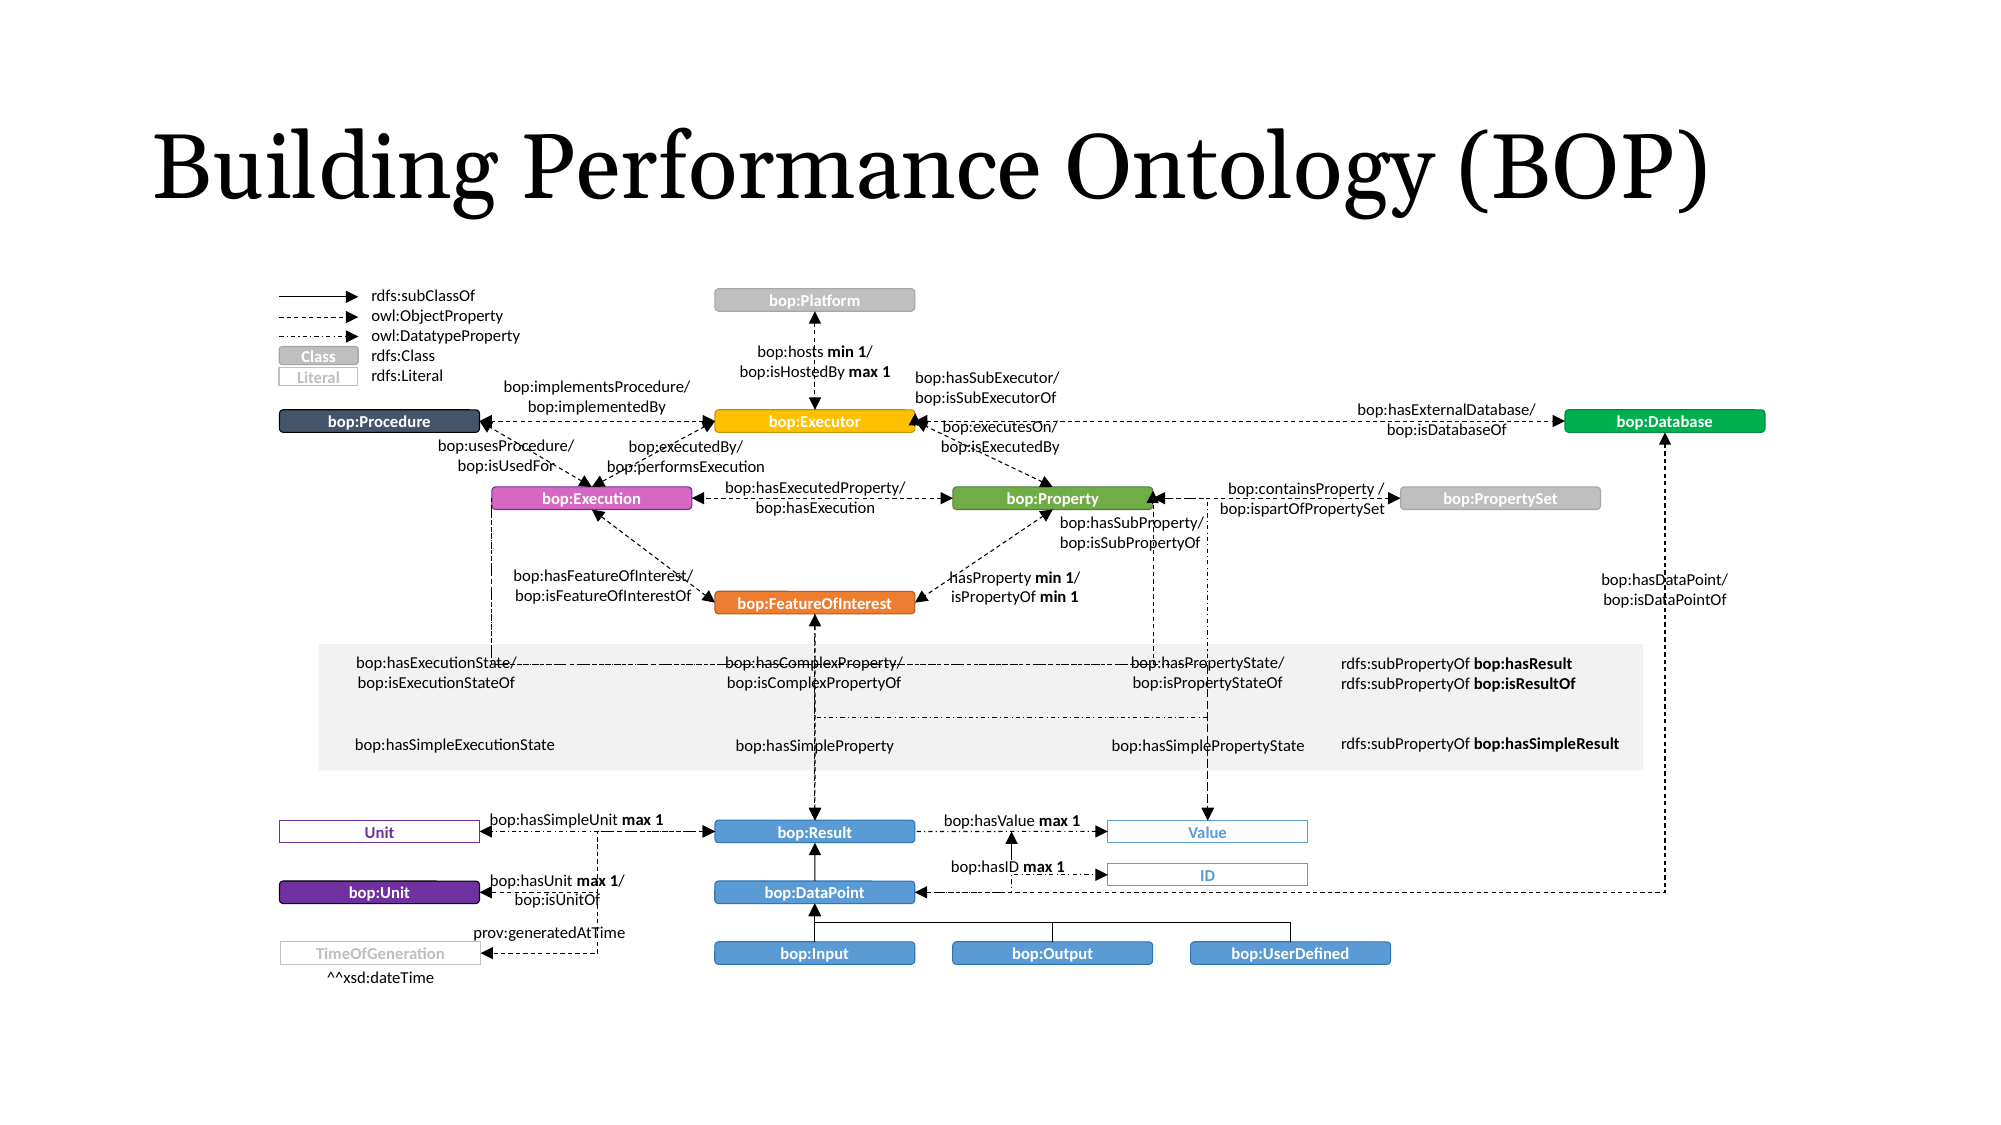

# Building Performance Ontology (BOP)
rdfs:subClassOf
owl:ObjectProperty
owl:DatatypeProperty
rdfs:Class
rdfs:Literal
bop:Platform
bop:hosts min 1/
bop:isHostedBy max 1
Class
bop:hasSubExecutor/
bop:isSubExecutorOf
Literal
bop:implementsProcedure/
bop:implementedBy
bop:hasExternalDatabase/
bop:isDatabaseOf
bop:executesOn/
bop:isExecutedBy
bop:Procedure
bop:Executor
bop:Database
bop:usesProcedure/
bop:isUsedFor
bop:executedBy/
bop:performsExecution
bop:hasExecutedProperty/
bop:hasExecution
bop:containsProperty /
bop:ispartOfPropertySet
bop:Property
bop:PropertySet
bop:Execution
bop:hasSubProperty/
bop:isSubPropertyOf

bop:hasFeatureOfInterest/
bop:isFeatureOfInterestOf
hasProperty min 1/
isPropertyOf min 1
bop:hasDataPoint/
bop:isDataPointOf
bop:FeatureOfInterest

bop:hasComplexProperty/
bop:isComplexPropertyOf
bop:hasPropertyState/
bop:isPropertyStateOf
bop:hasExecutionState/
bop:isExecutionStateOf
rdfs:subPropertyOf bop:hasResult
rdfs:subPropertyOf bop:isResultOf

rdfs:subPropertyOf bop:hasSimpleResult
bop:hasSimpleExecutionState
bop:hasSimpleProperty
bop:hasSimplePropertyState
bop:hasSimpleUnit max 1
bop:hasValue max 1
Unit
bop:Result
Value
bop:hasID max 1
bop:hasUnit max 1/
bop:isUnitOf

ID
bop:Unit
bop:DataPoint
prov:generatedAtTime
bop:Input
bop:Output
bop:UserDefined
TimeOfGeneration
^^xsd:dateTime